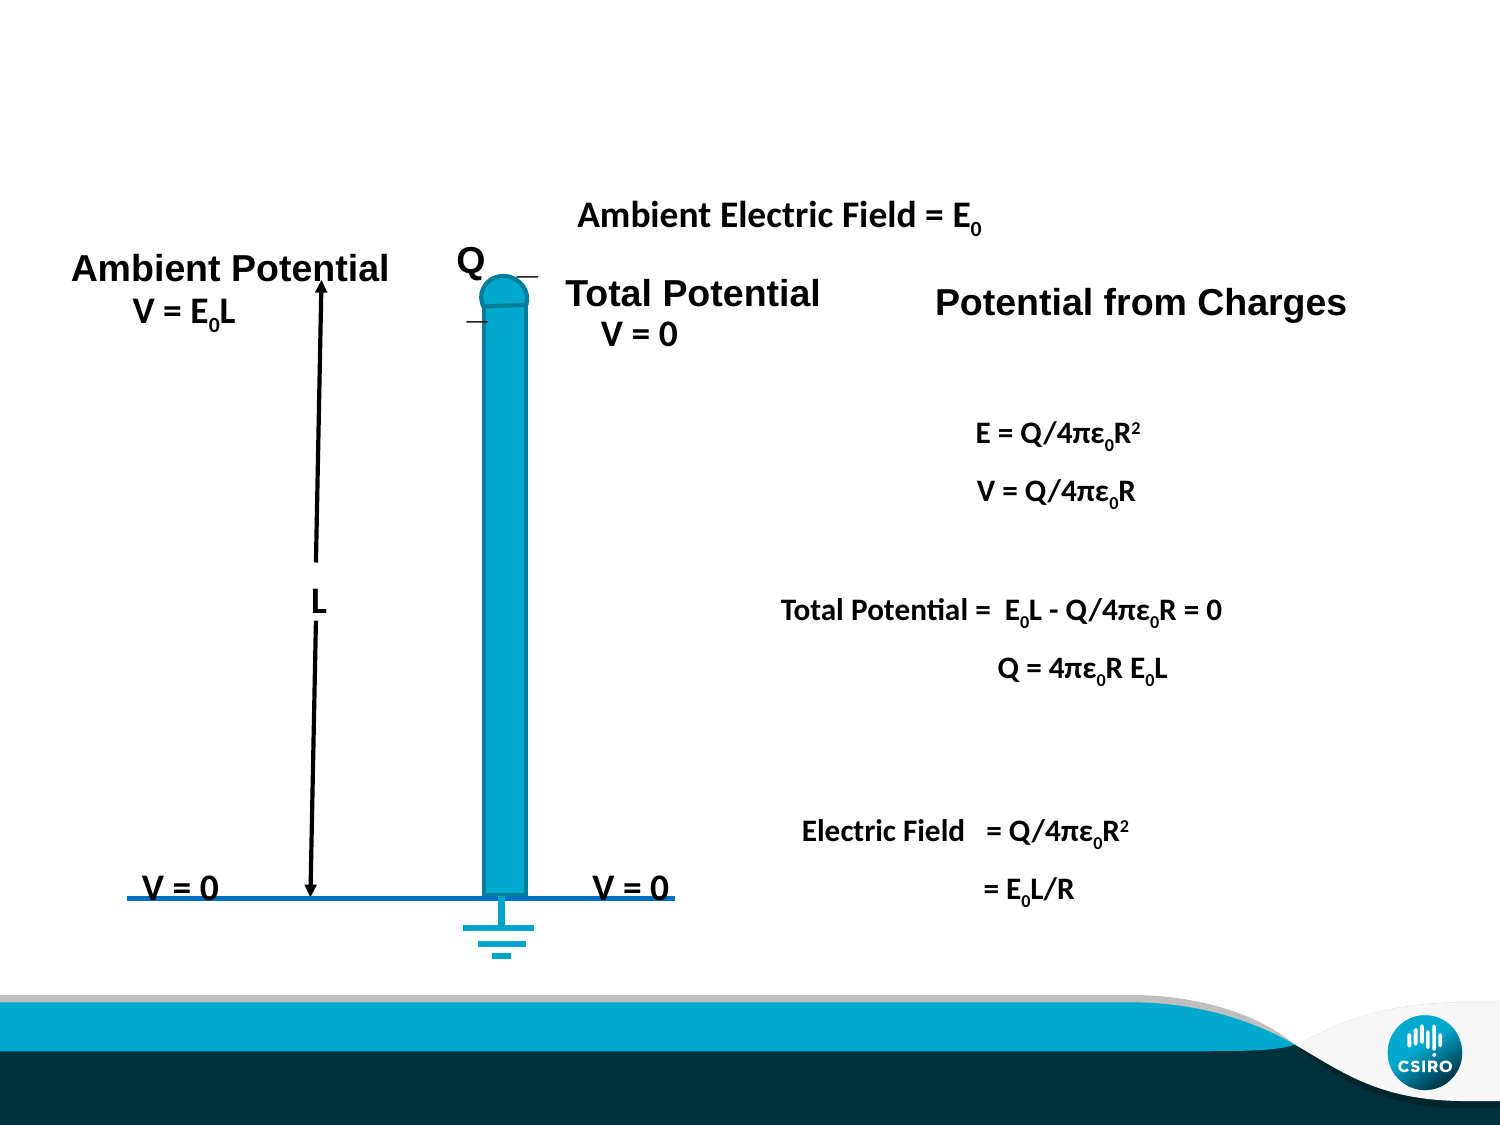

Ambient Electric Field = E0

                                             E = Q/4πε0R2
                                         V = Q/4πε0R

             Total Potential =  E0L - Q/4πε0R = 0
                                            Q = 4πε0R E0L

                Electric Field   = Q/4πε0R2
                                          = E0L/R

Q   _
 _
Ambient Potential
Total Potential
Potential from Charges

V = E0L
V = 0

L
V = 0
V = 0